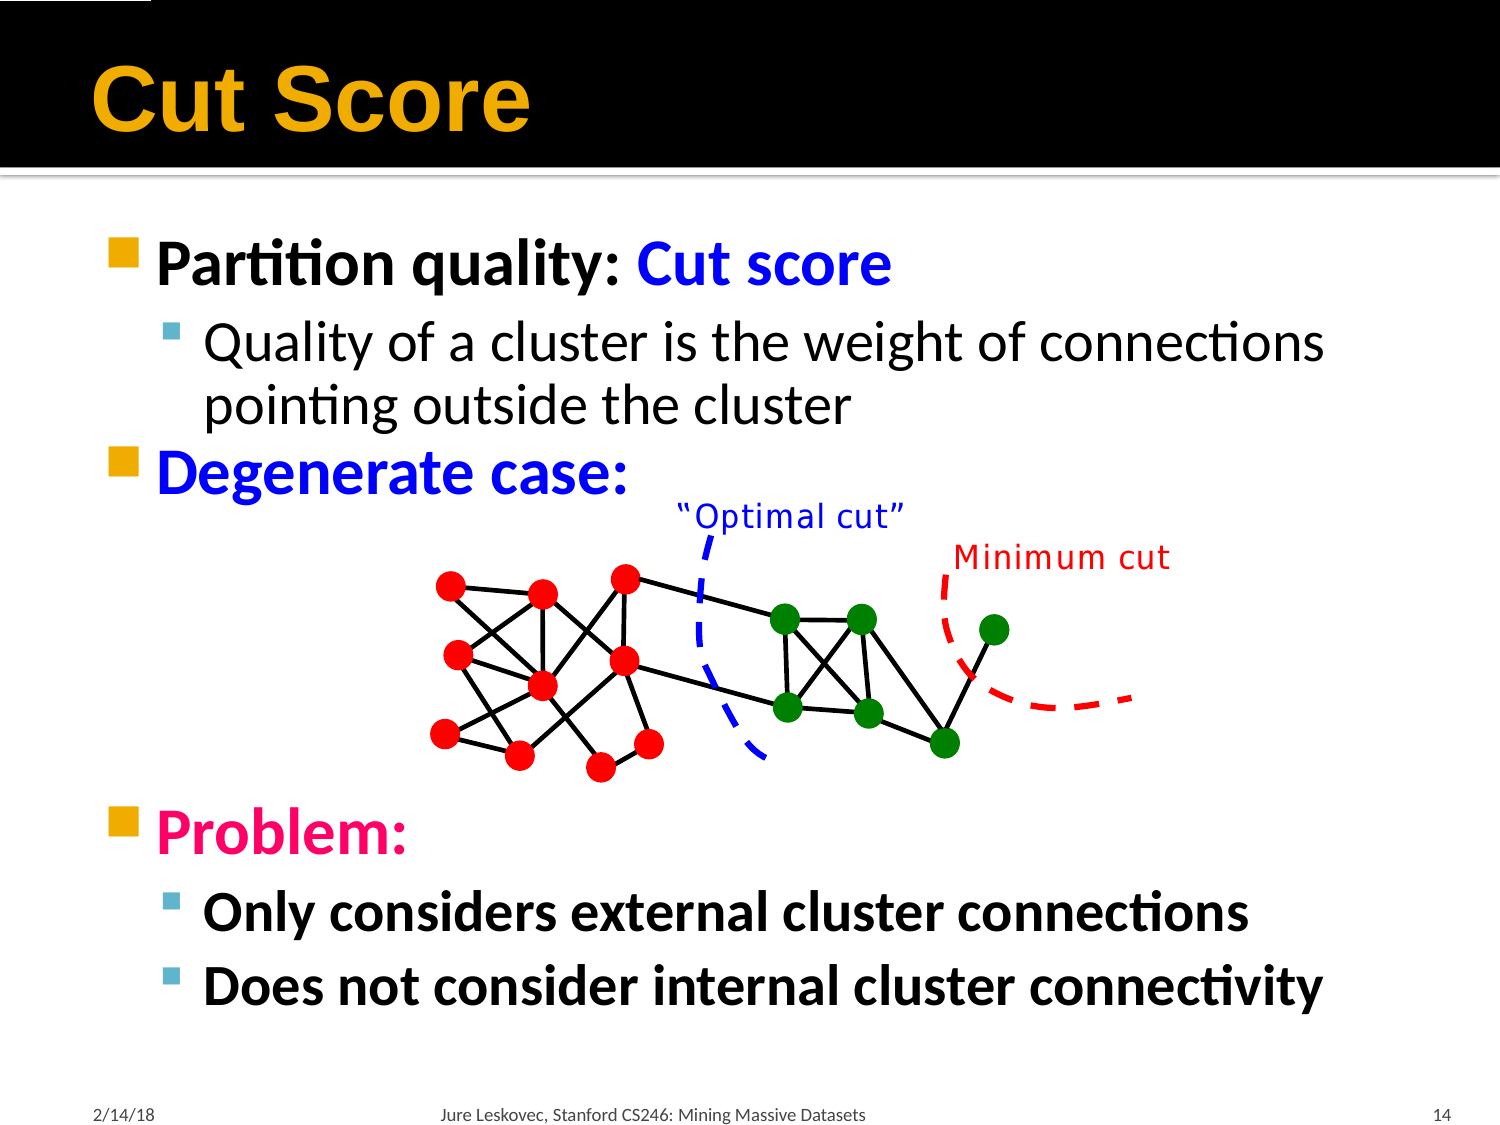

# Cut Score
Partition quality: Cut score
Quality of a cluster is the weight of connections pointing outside the cluster
Degenerate case:

Problem:
Only considers external cluster connections
Does not consider internal cluster connectivity
“Optimal cut”
Minimum cut

2/14/18
Jure Leskovec, Stanford CS246: Mining Massive Datasets
14